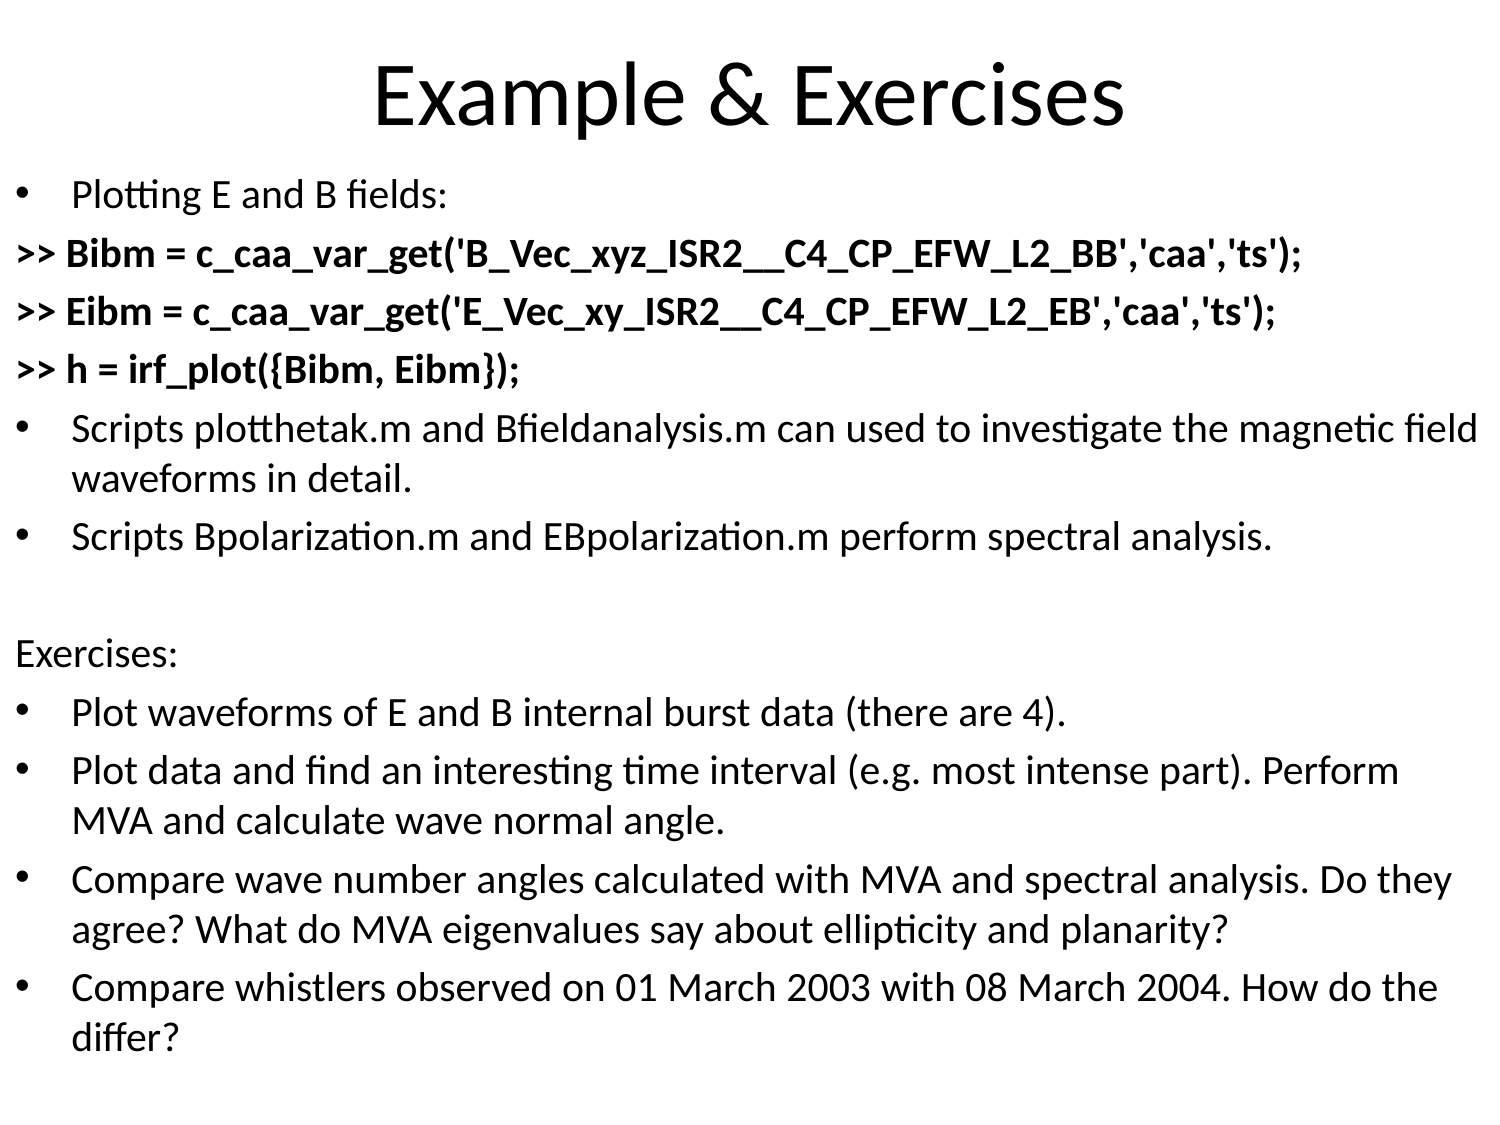

# Example & Exercises
Plotting E and B fields:
>> Bibm = c_caa_var_get('B_Vec_xyz_ISR2__C4_CP_EFW_L2_BB','caa','ts');
>> Eibm = c_caa_var_get('E_Vec_xy_ISR2__C4_CP_EFW_L2_EB','caa','ts');
>> h = irf_plot({Bibm, Eibm});
Scripts plotthetak.m and Bfieldanalysis.m can used to investigate the magnetic field waveforms in detail.
Scripts Bpolarization.m and EBpolarization.m perform spectral analysis.

Exercises:
Plot waveforms of E and B internal burst data (there are 4).
Plot data and find an interesting time interval (e.g. most intense part). Perform MVA and calculate wave normal angle.
Compare wave number angles calculated with MVA and spectral analysis. Do they agree? What do MVA eigenvalues say about ellipticity and planarity?
Compare whistlers observed on 01 March 2003 with 08 March 2004. How do the differ?